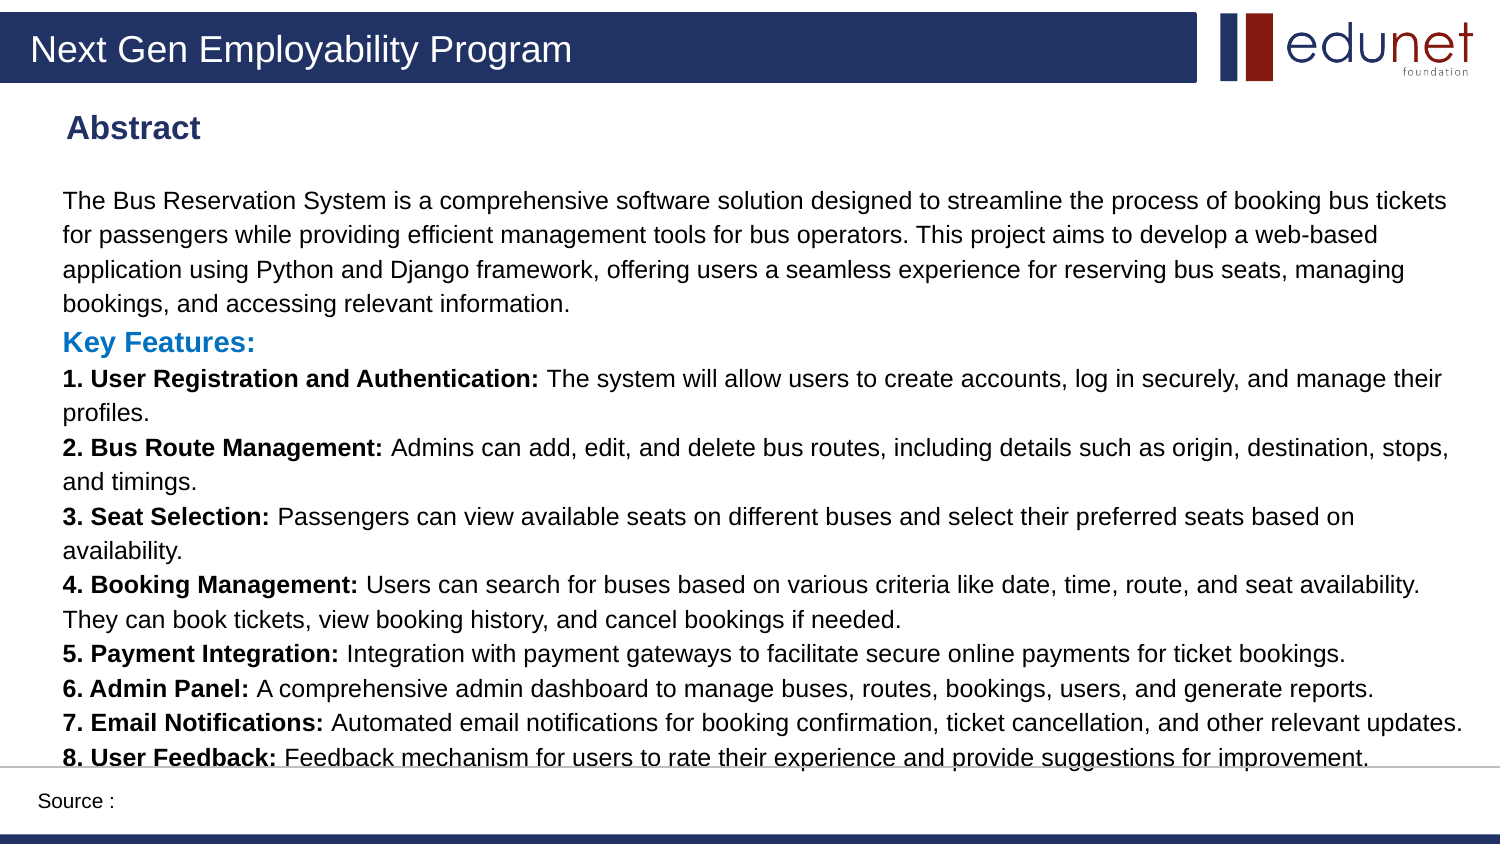

# Abstract
The Bus Reservation System is a comprehensive software solution designed to streamline the process of booking bus tickets for passengers while providing efficient management tools for bus operators. This project aims to develop a web-based application using Python and Django framework, offering users a seamless experience for reserving bus seats, managing bookings, and accessing relevant information.
Key Features:
1. User Registration and Authentication: The system will allow users to create accounts, log in securely, and manage their profiles.
2. Bus Route Management: Admins can add, edit, and delete bus routes, including details such as origin, destination, stops, and timings.
3. Seat Selection: Passengers can view available seats on different buses and select their preferred seats based on availability.
4. Booking Management: Users can search for buses based on various criteria like date, time, route, and seat availability. They can book tickets, view booking history, and cancel bookings if needed.
5. Payment Integration: Integration with payment gateways to facilitate secure online payments for ticket bookings.
6. Admin Panel: A comprehensive admin dashboard to manage buses, routes, bookings, users, and generate reports.
7. Email Notifications: Automated email notifications for booking confirmation, ticket cancellation, and other relevant updates.
8. User Feedback: Feedback mechanism for users to rate their experience and provide suggestions for improvement.
Source :